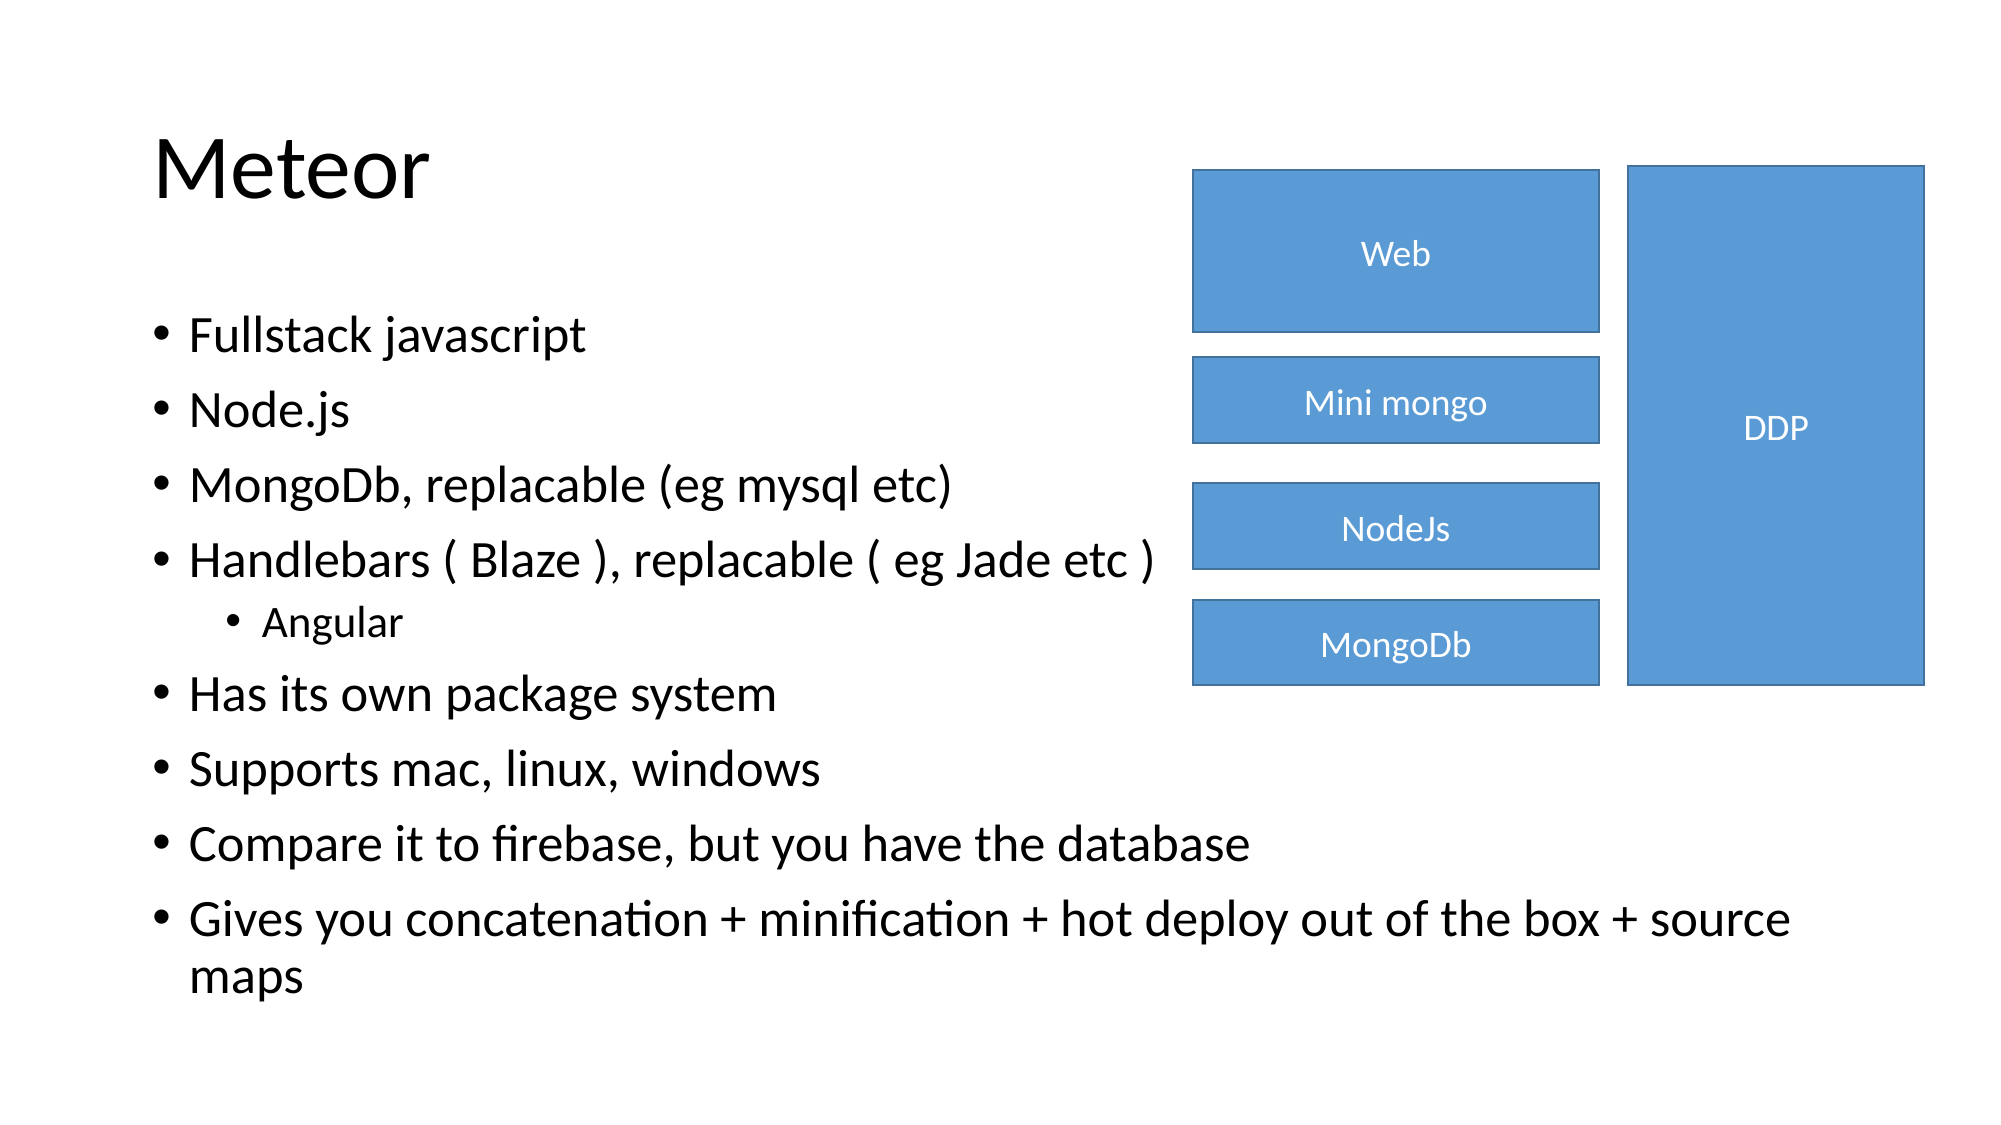

# Meteor
DDP
Web
Fullstack javascript
Node.js
MongoDb, replacable (eg mysql etc)
Handlebars ( Blaze ), replacable ( eg Jade etc )
Angular
Has its own package system
Supports mac, linux, windows
Compare it to firebase, but you have the database
Gives you concatenation + minification + hot deploy out of the box + source maps

Mini mongo
NodeJs
MongoDb